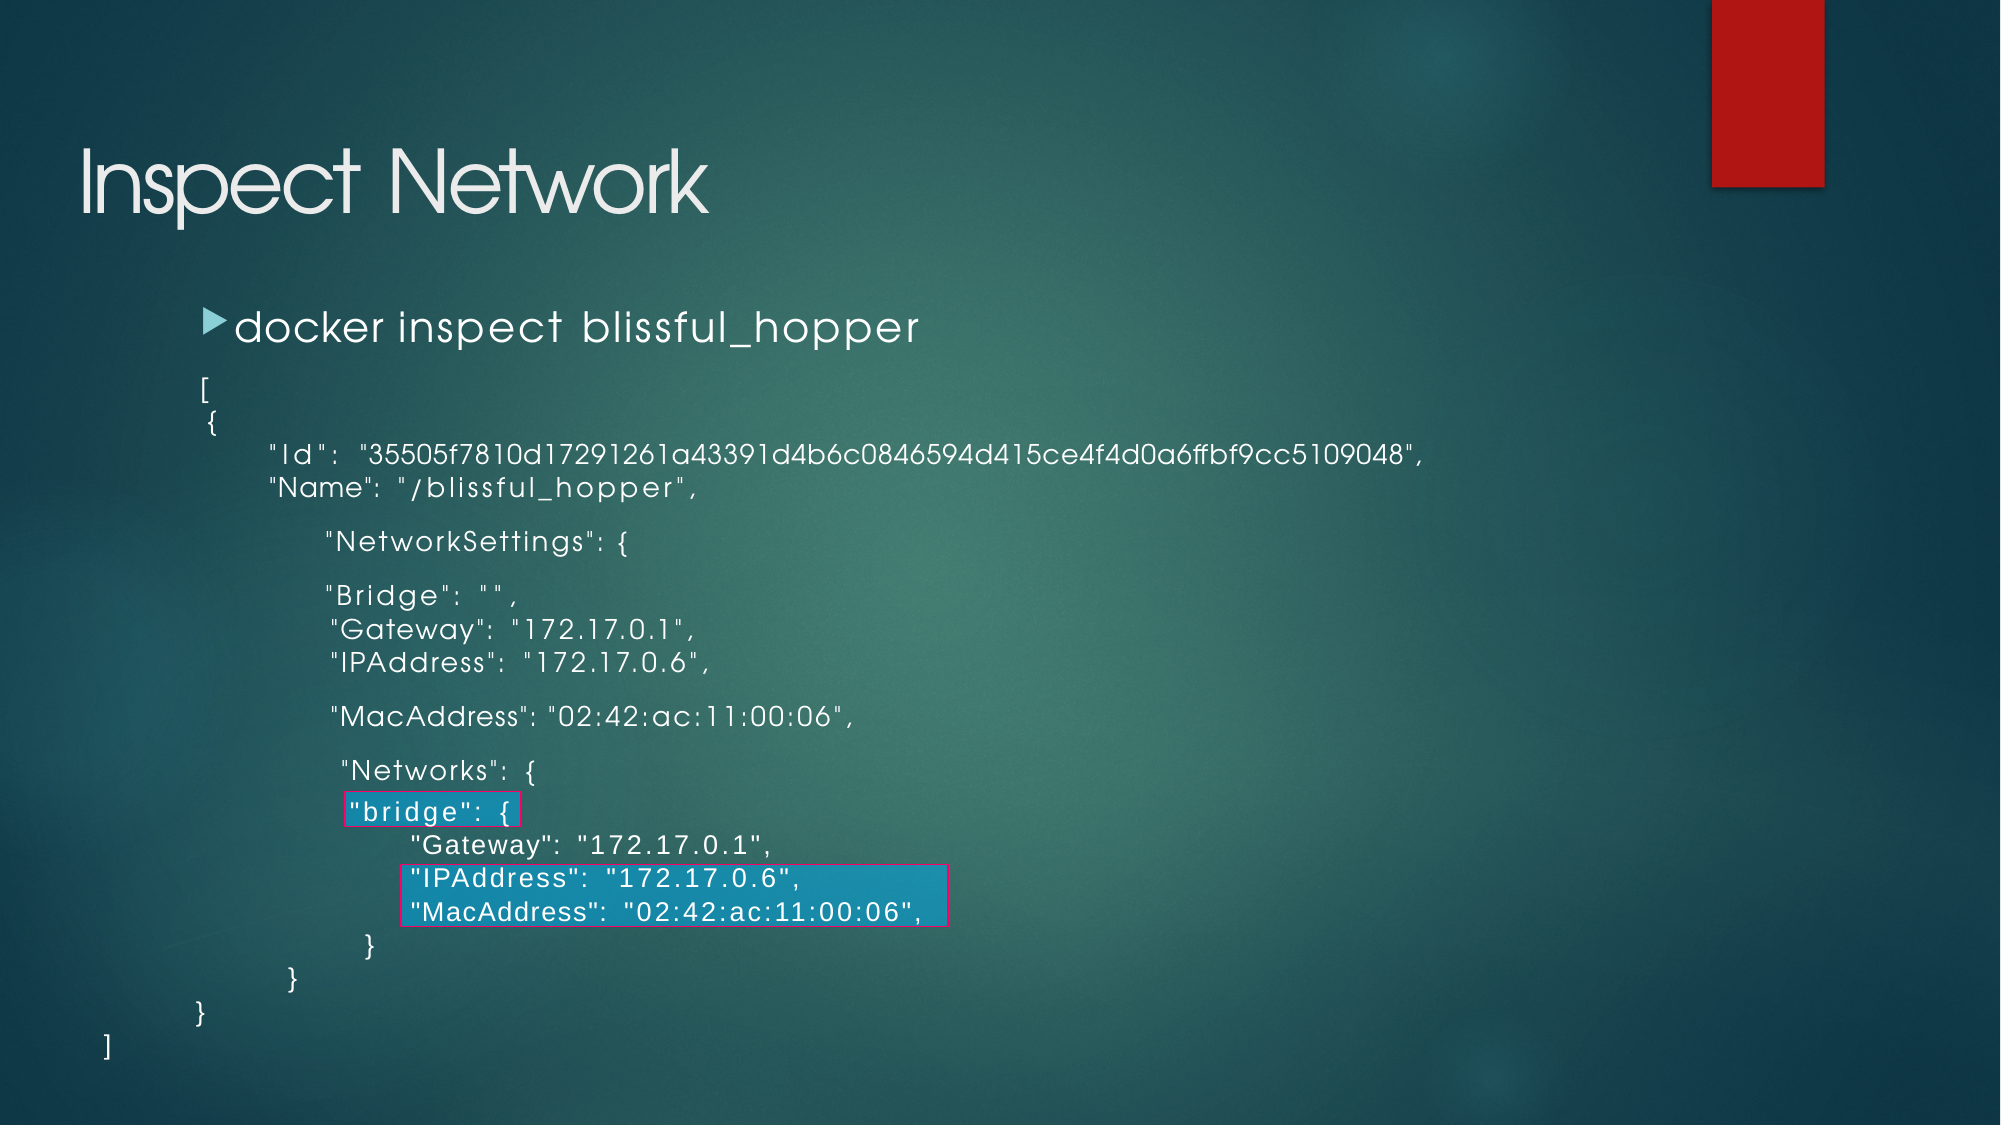

# Inspect Network
docker inspect blissful_hopper
[
{
"Id": "35505f7810d17291261a43391d4b6c0846594d415ce4f4d0a6ffbf9cc5109048",
"Name": "/blissful_hopper",
"NetworkSettings": {
"Bridge": "",
"Gateway": "172.17.0.1",
"IPAddress": "172.17.0.6",
"MacAddress": "02:42:ac:11:00:06",
 "Networks": {
"bridge": {
"Gateway": "172.17.0.1",
"IPAddress": "172.17.0.6",
"MacAddress": "02:42:ac:11:00:06",
}
}
}
]